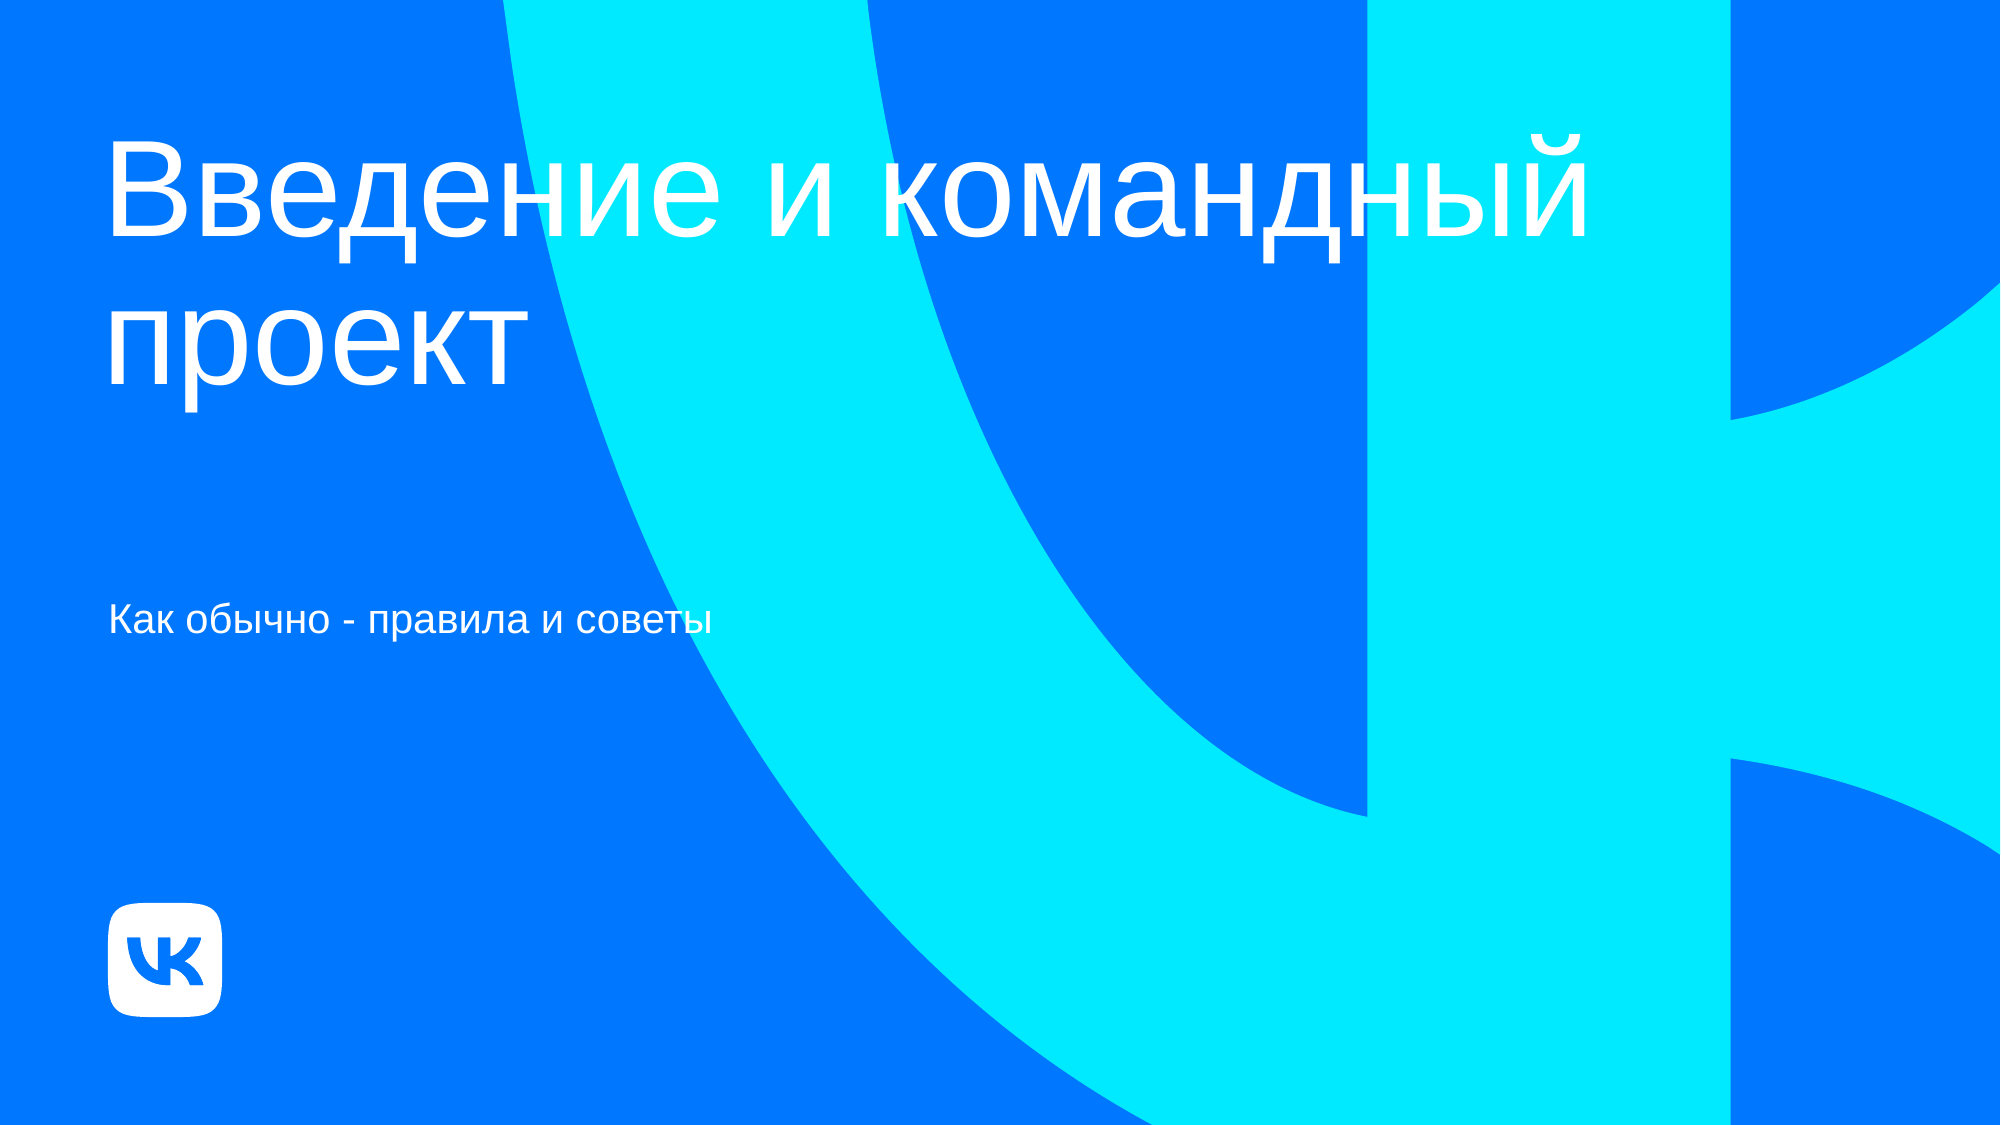

# Введение и командный проект
Как обычно - правила и советы